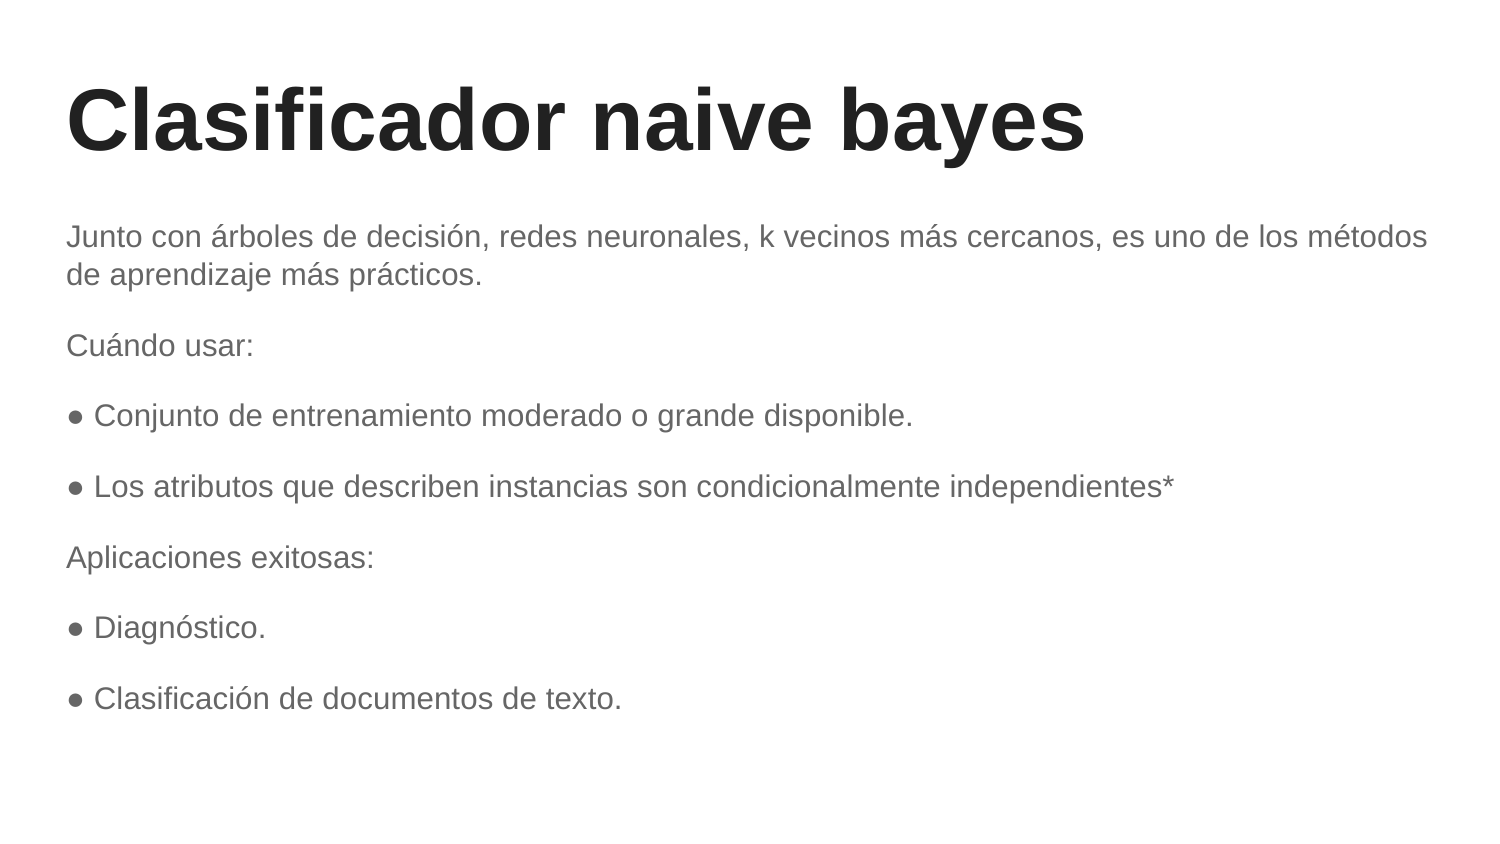

# Clasificador naive bayes
Junto con árboles de decisión, redes neuronales, k vecinos más cercanos, es uno de los métodos de aprendizaje más prácticos.
Cuándo usar:
● Conjunto de entrenamiento moderado o grande disponible.
● Los atributos que describen instancias son condicionalmente independientes*
Aplicaciones exitosas:
● Diagnóstico.
● Clasificación de documentos de texto.